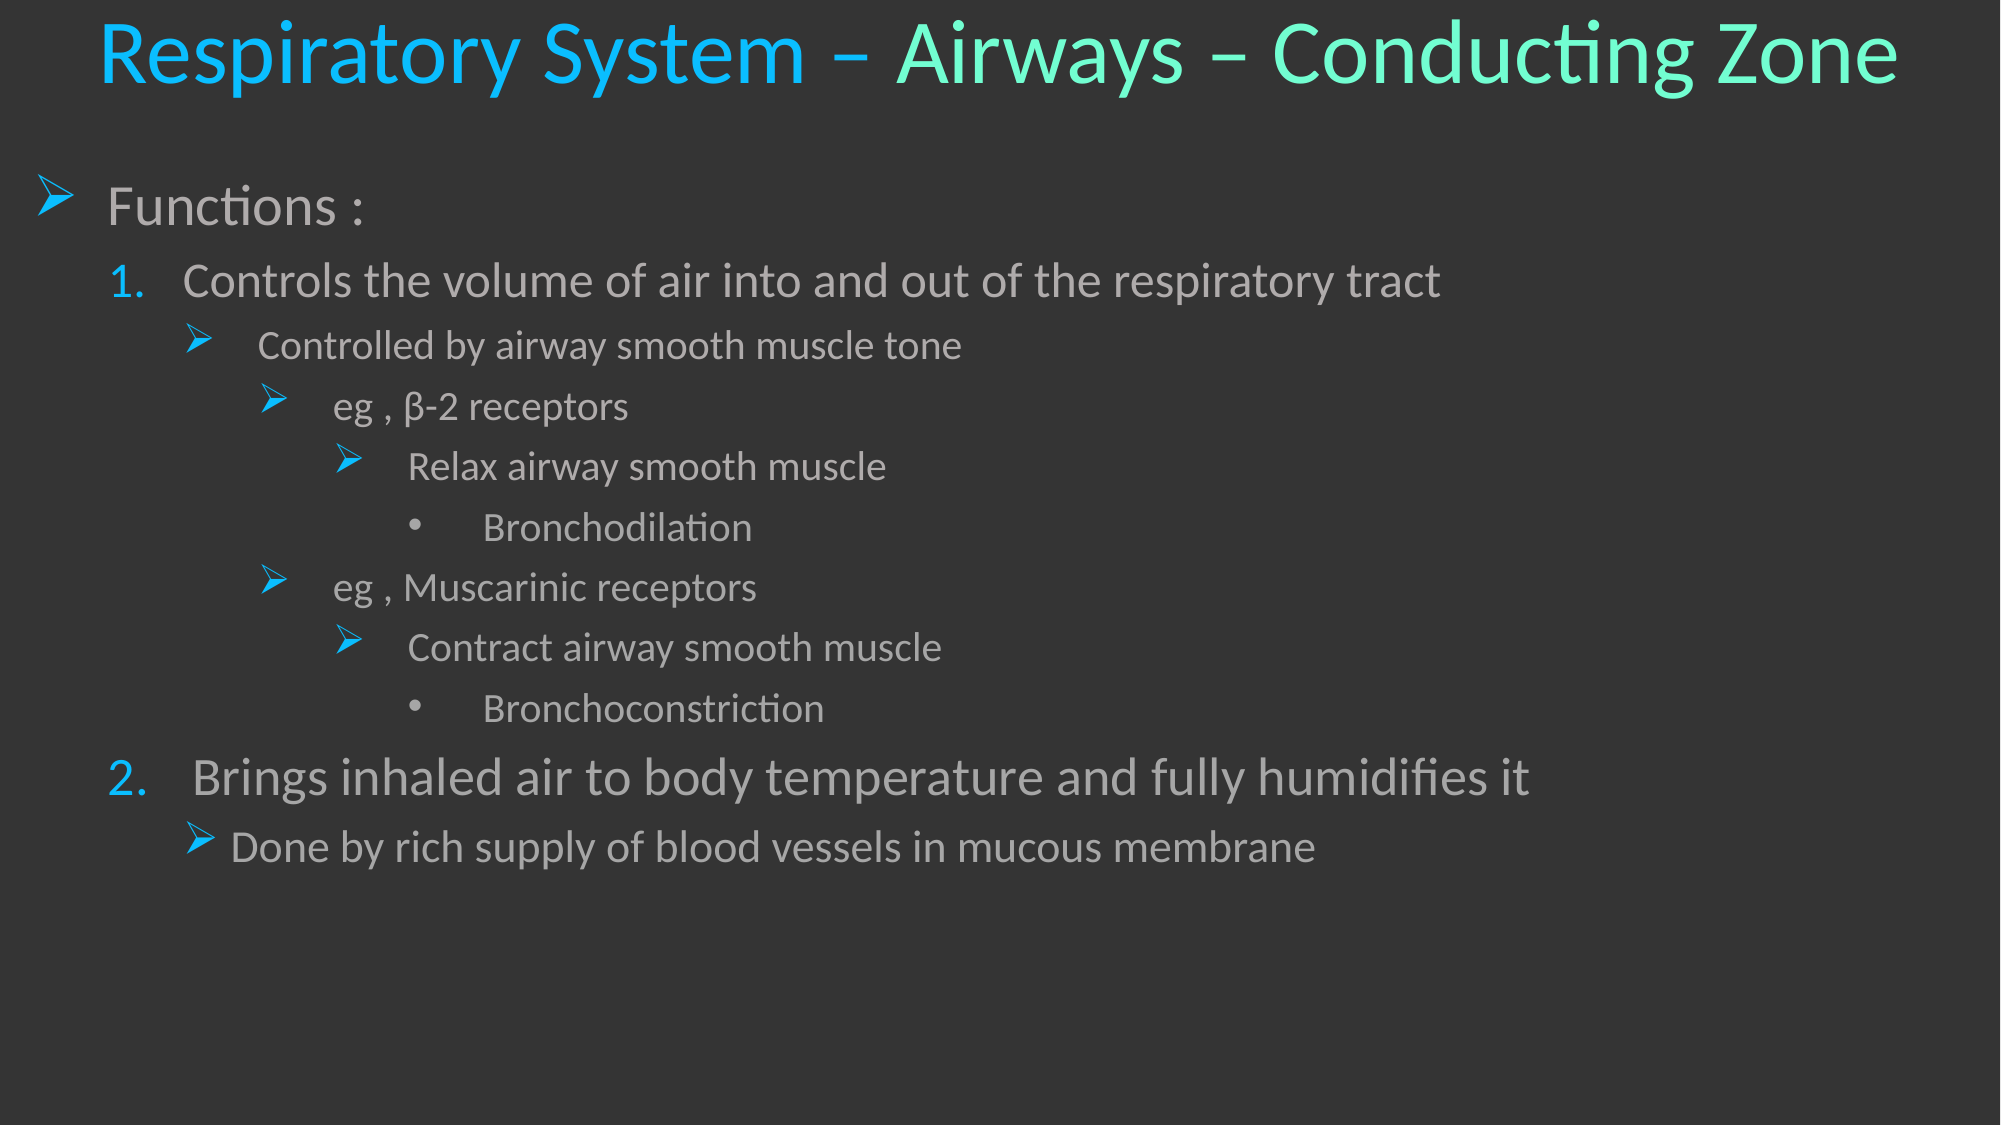

# Respiratory System – Airways – Conducting Zone
Functions :
Controls the volume of air into and out of the respiratory tract
Controlled by airway smooth muscle tone
eg , β-2 receptors
Relax airway smooth muscle
Bronchodilation
eg , Muscarinic receptors
Contract airway smooth muscle
Bronchoconstriction
Brings inhaled air to body temperature and fully humidifies it
 Done by rich supply of blood vessels in mucous membrane